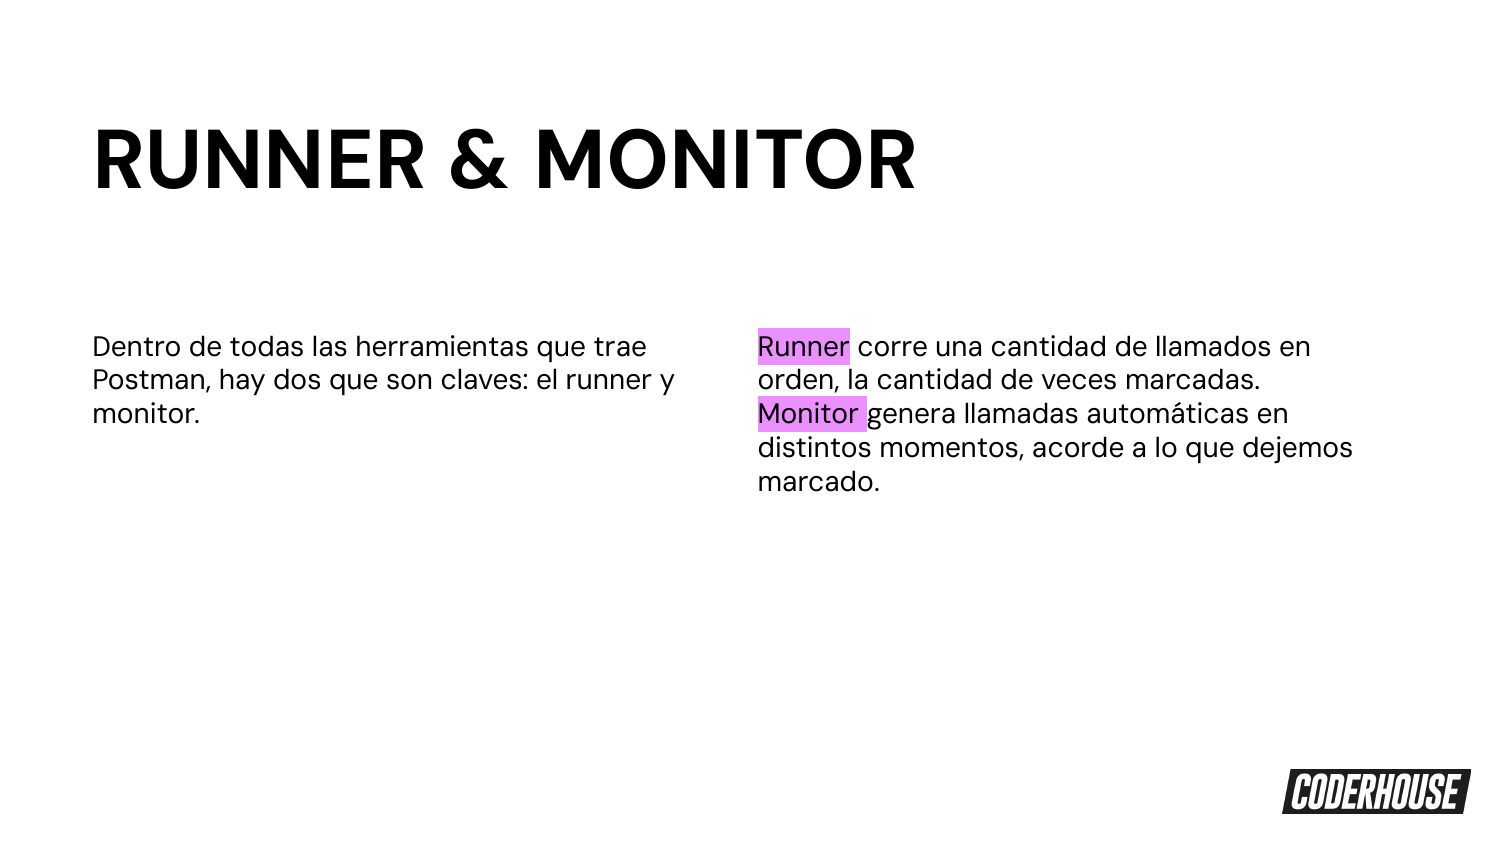

RUNNER & MONITOR

Dentro de todas las herramientas que trae Postman, hay dos que son claves: el runner y monitor.

Runner corre una cantidad de llamados en orden, la cantidad de veces marcadas.
Monitor genera llamadas automáticas en distintos momentos, acorde a lo que dejemos marcado.